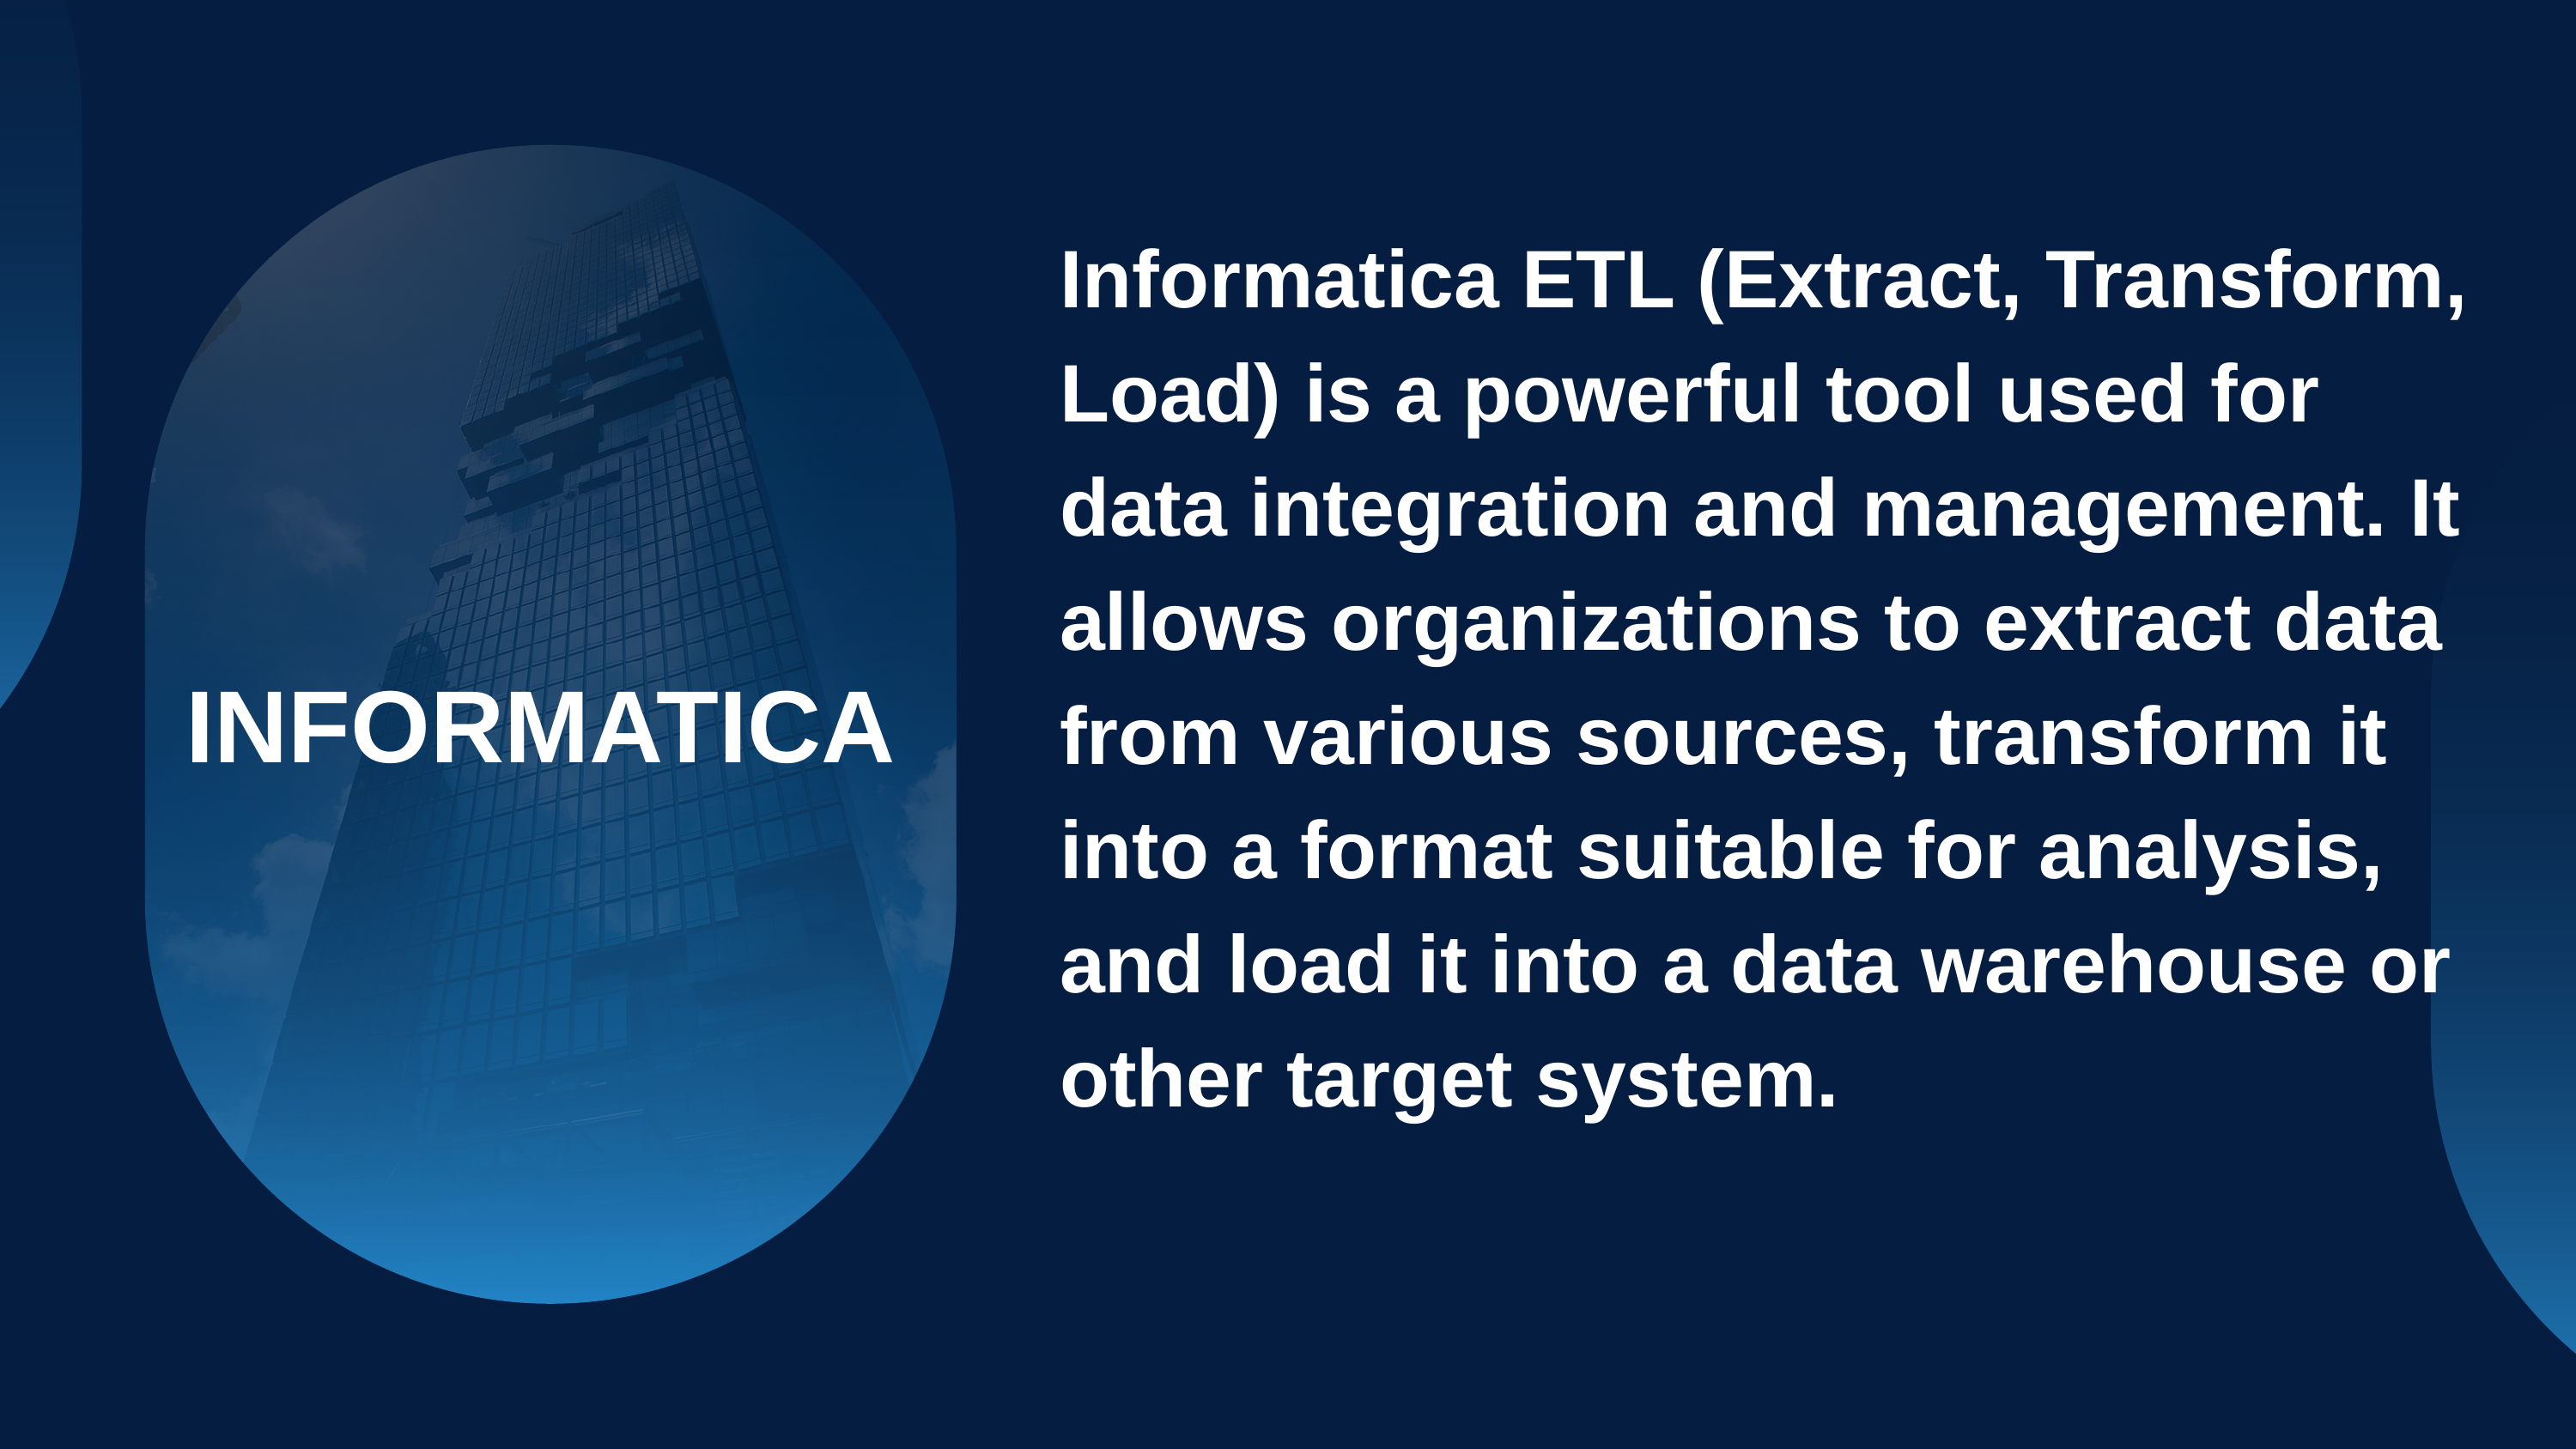

Informatica ETL (Extract, Transform, Load) is a powerful tool used for data integration and management. It allows organizations to extract data from various sources, transform it into a format suitable for analysis, and load it into a data warehouse or other target system.

INFORMATICA